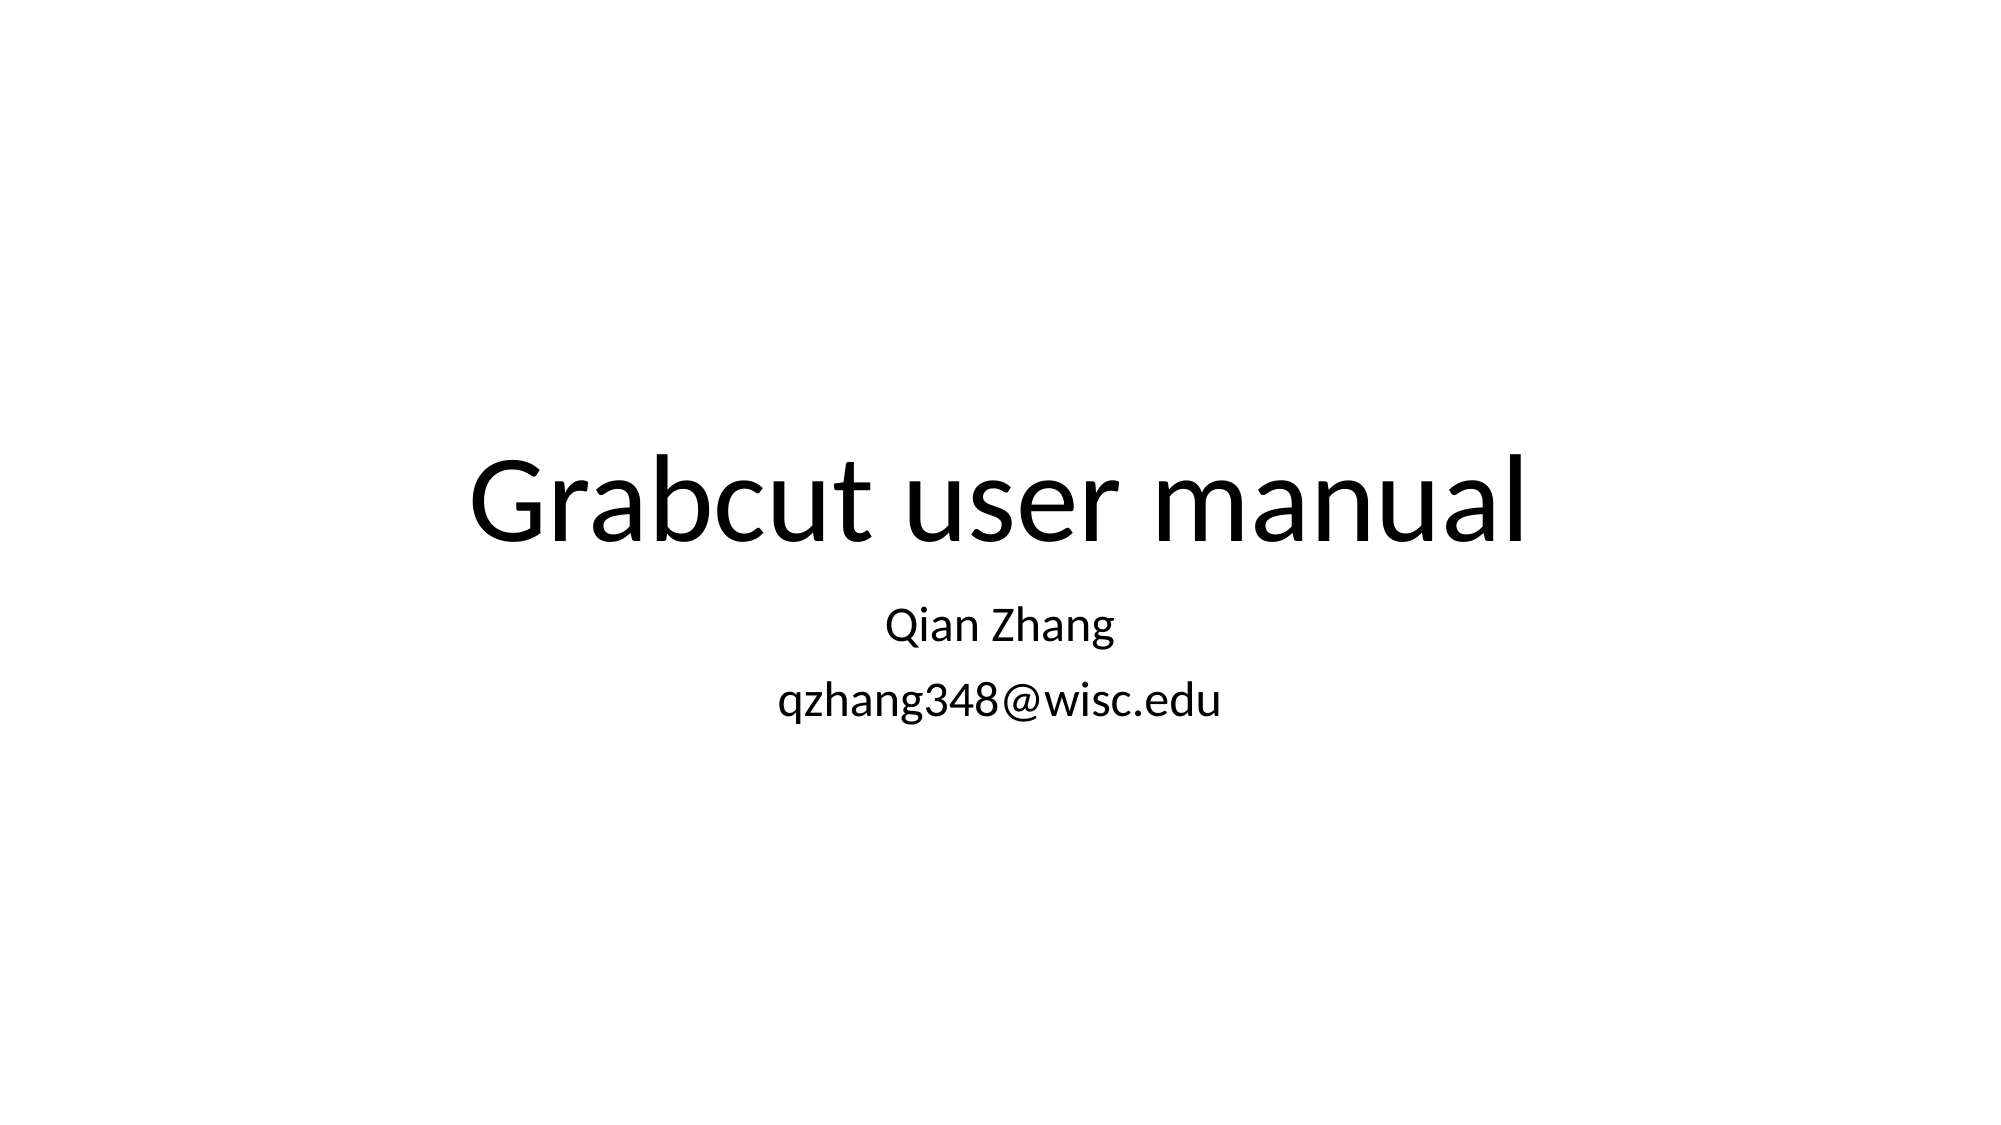

# Grabcut user manual
Qian Zhang
qzhang348@wisc.edu